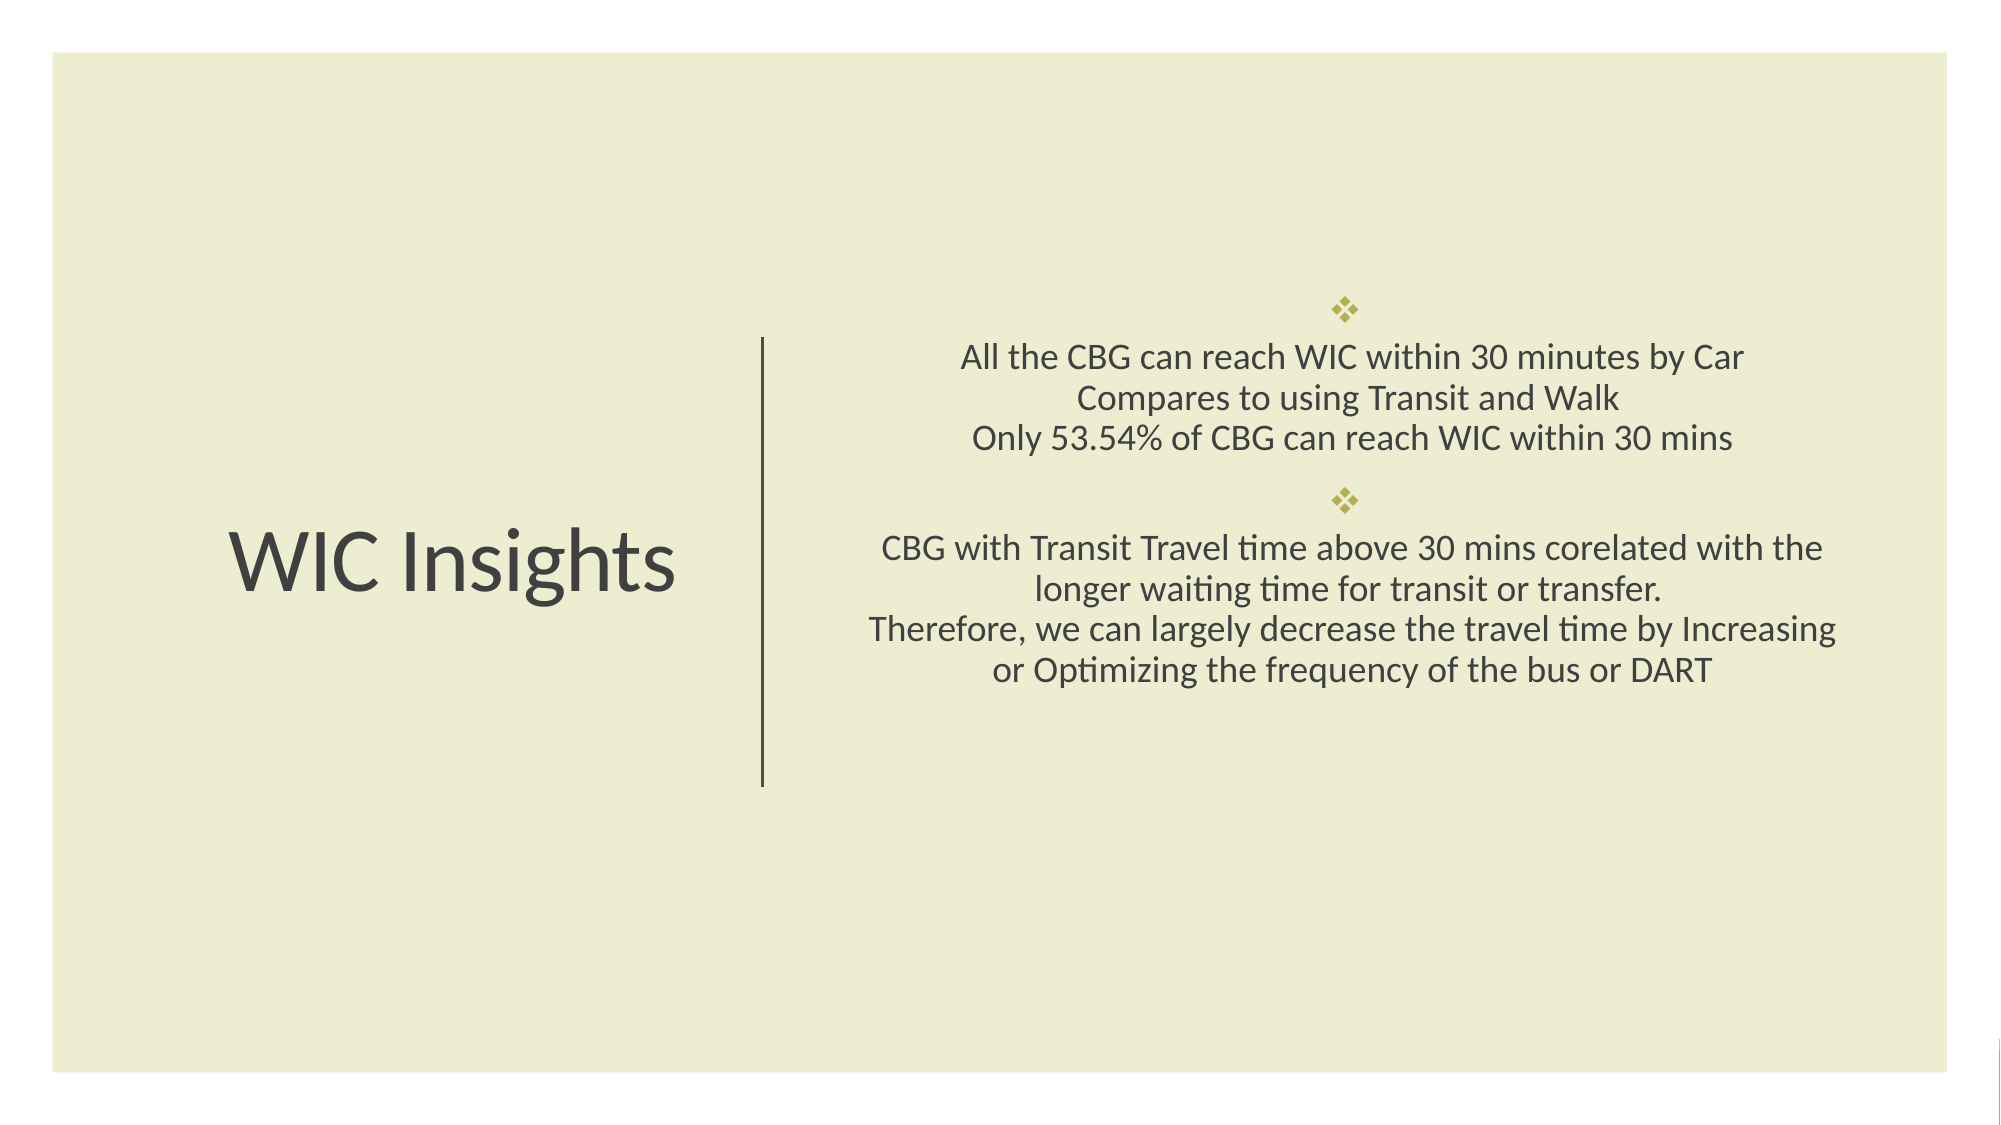

All the CBG can reach WIC within 30 minutes by Car
Compares to using Transit and Walk
Only 53.54% of CBG can reach WIC within 30 mins
CBG with Transit Travel time above 30 mins corelated with the longer waiting time for transit or transfer.
Therefore, we can largely decrease the travel time by Increasing or Optimizing the frequency of the bus or DART

# WIC Insights